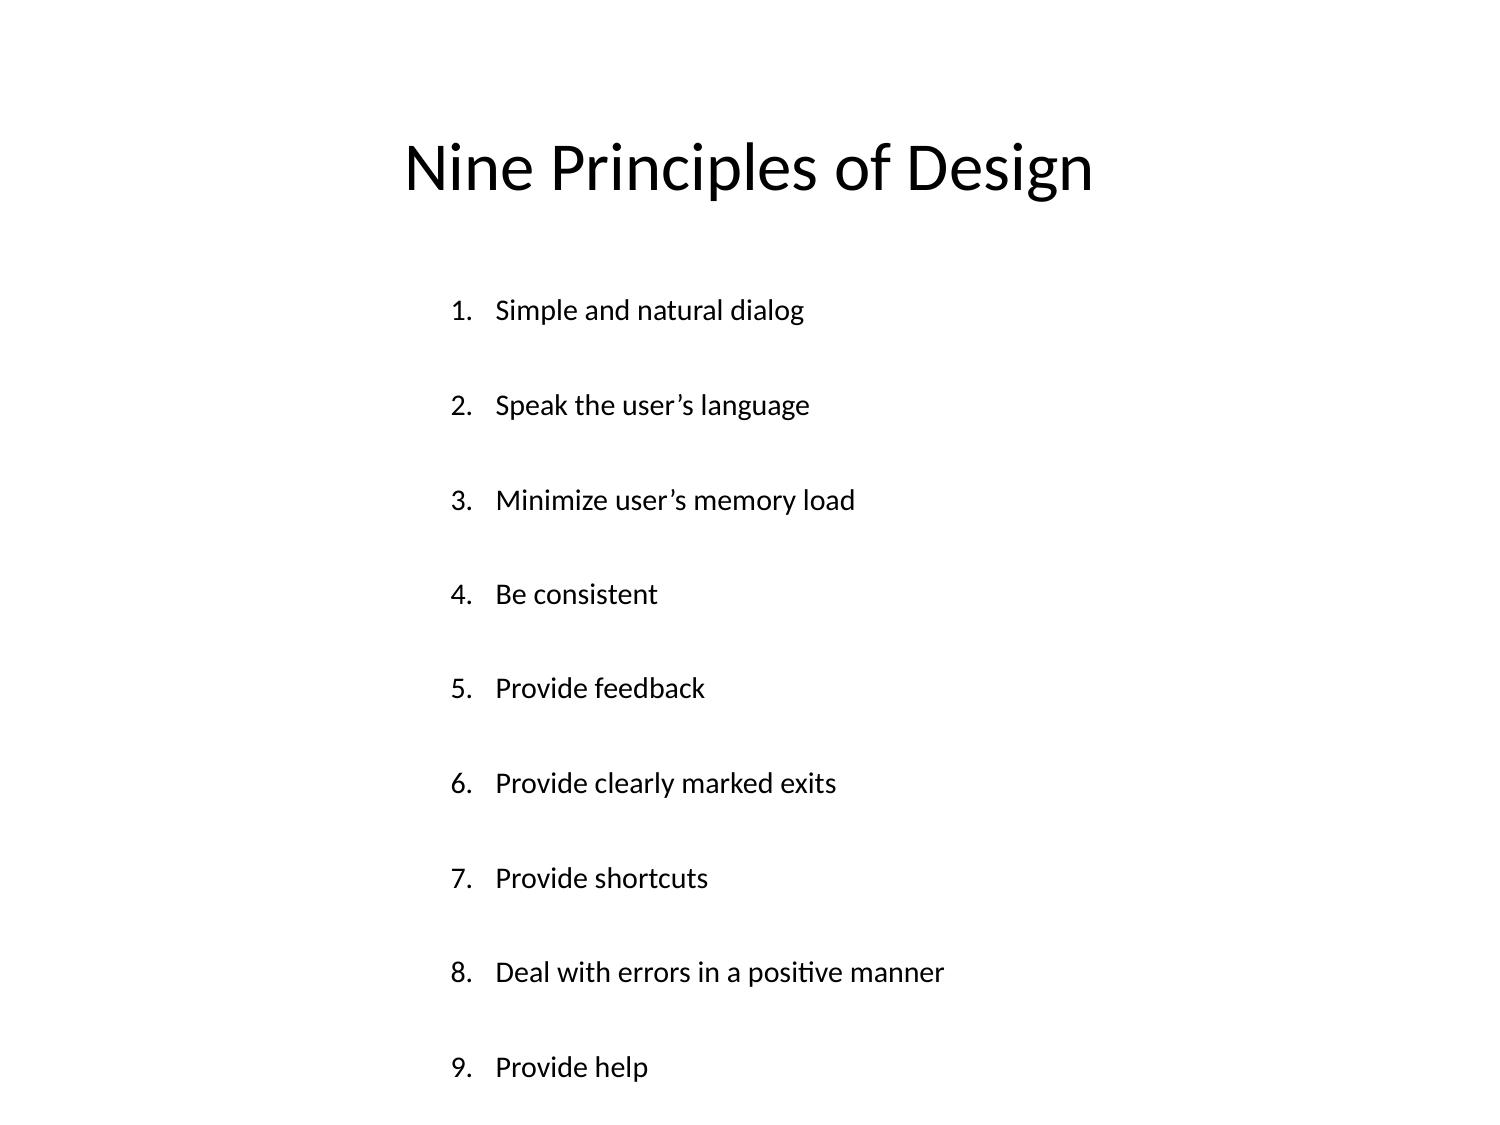

# Nine Principles of Design
Simple and natural dialog

Speak the user’s language

Minimize user’s memory load

Be consistent

Provide feedback

Provide clearly marked exits

Provide shortcuts

Deal with errors in a positive manner

Provide help